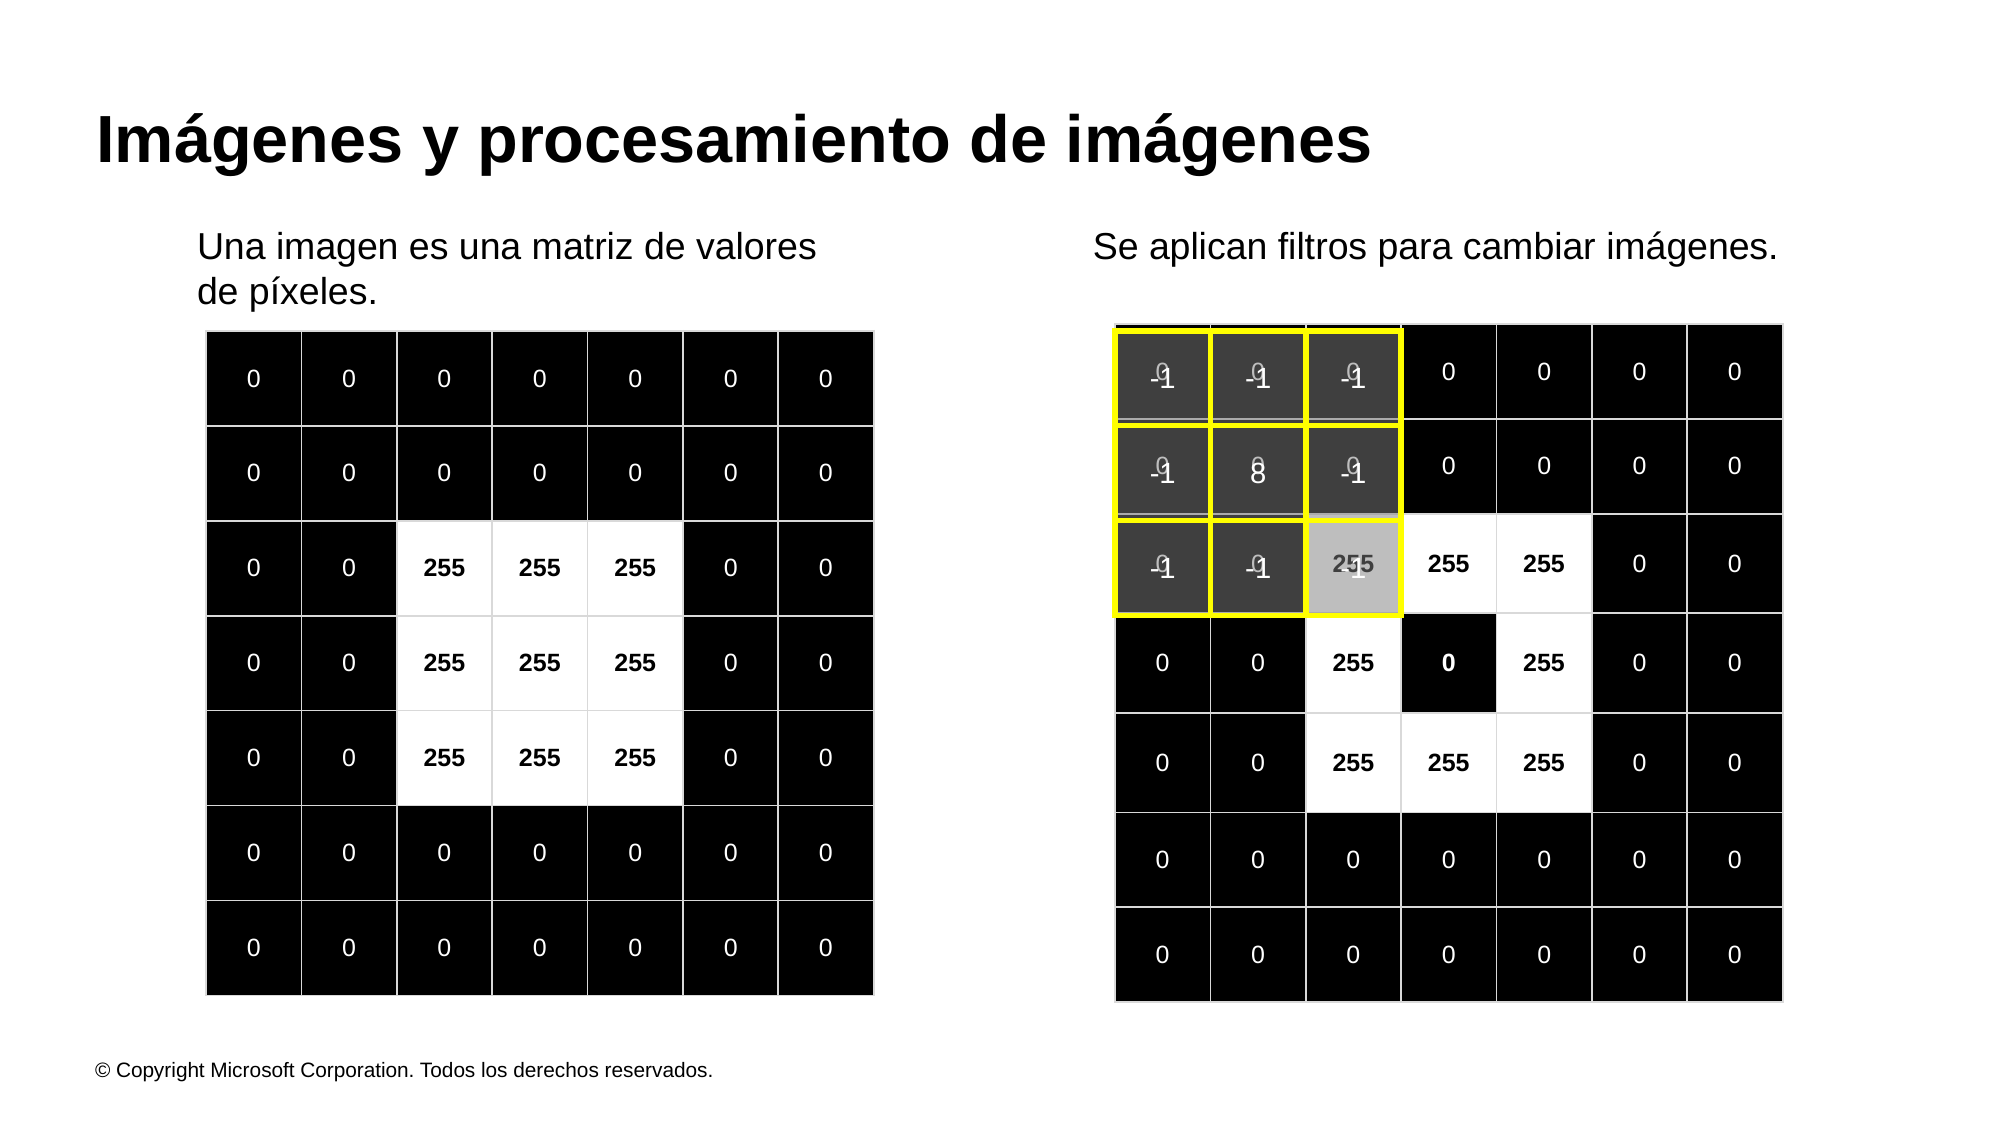

# Imágenes y procesamiento de imágenes
Se aplican filtros para cambiar imágenes.
Una imagen es una matriz de valores
de píxeles.
| 0 | 0 | 0 | 0 | 0 | 0 | 0 |
| --- | --- | --- | --- | --- | --- | --- |
| 0 | 0 | 0 | 0 | 0 | 0 | 0 |
| 0 | 0 | 255 | 255 | 255 | 0 | 0 |
| 0 | 0 | 255 | 0 | 255 | 0 | 0 |
| 0 | 0 | 255 | 255 | 255 | 0 | 0 |
| 0 | 0 | 0 | 0 | 0 | 0 | 0 |
| 0 | 0 | 0 | 0 | 0 | 0 | 0 |
| 0 | 0 | 0 | 0 | 0 | 0 | 0 |
| --- | --- | --- | --- | --- | --- | --- |
| 0 | 0 | 0 | 0 | 0 | 0 | 0 |
| 0 | 0 | 255 | 255 | 255 | 0 | 0 |
| 0 | 0 | 255 | 255 | 255 | 0 | 0 |
| 0 | 0 | 255 | 255 | 255 | 0 | 0 |
| 0 | 0 | 0 | 0 | 0 | 0 | 0 |
| 0 | 0 | 0 | 0 | 0 | 0 | 0 |
| -1 | -1 | -1 |
| --- | --- | --- |
| -1 | 8 | -1 |
| -1 | -1 | -1 |